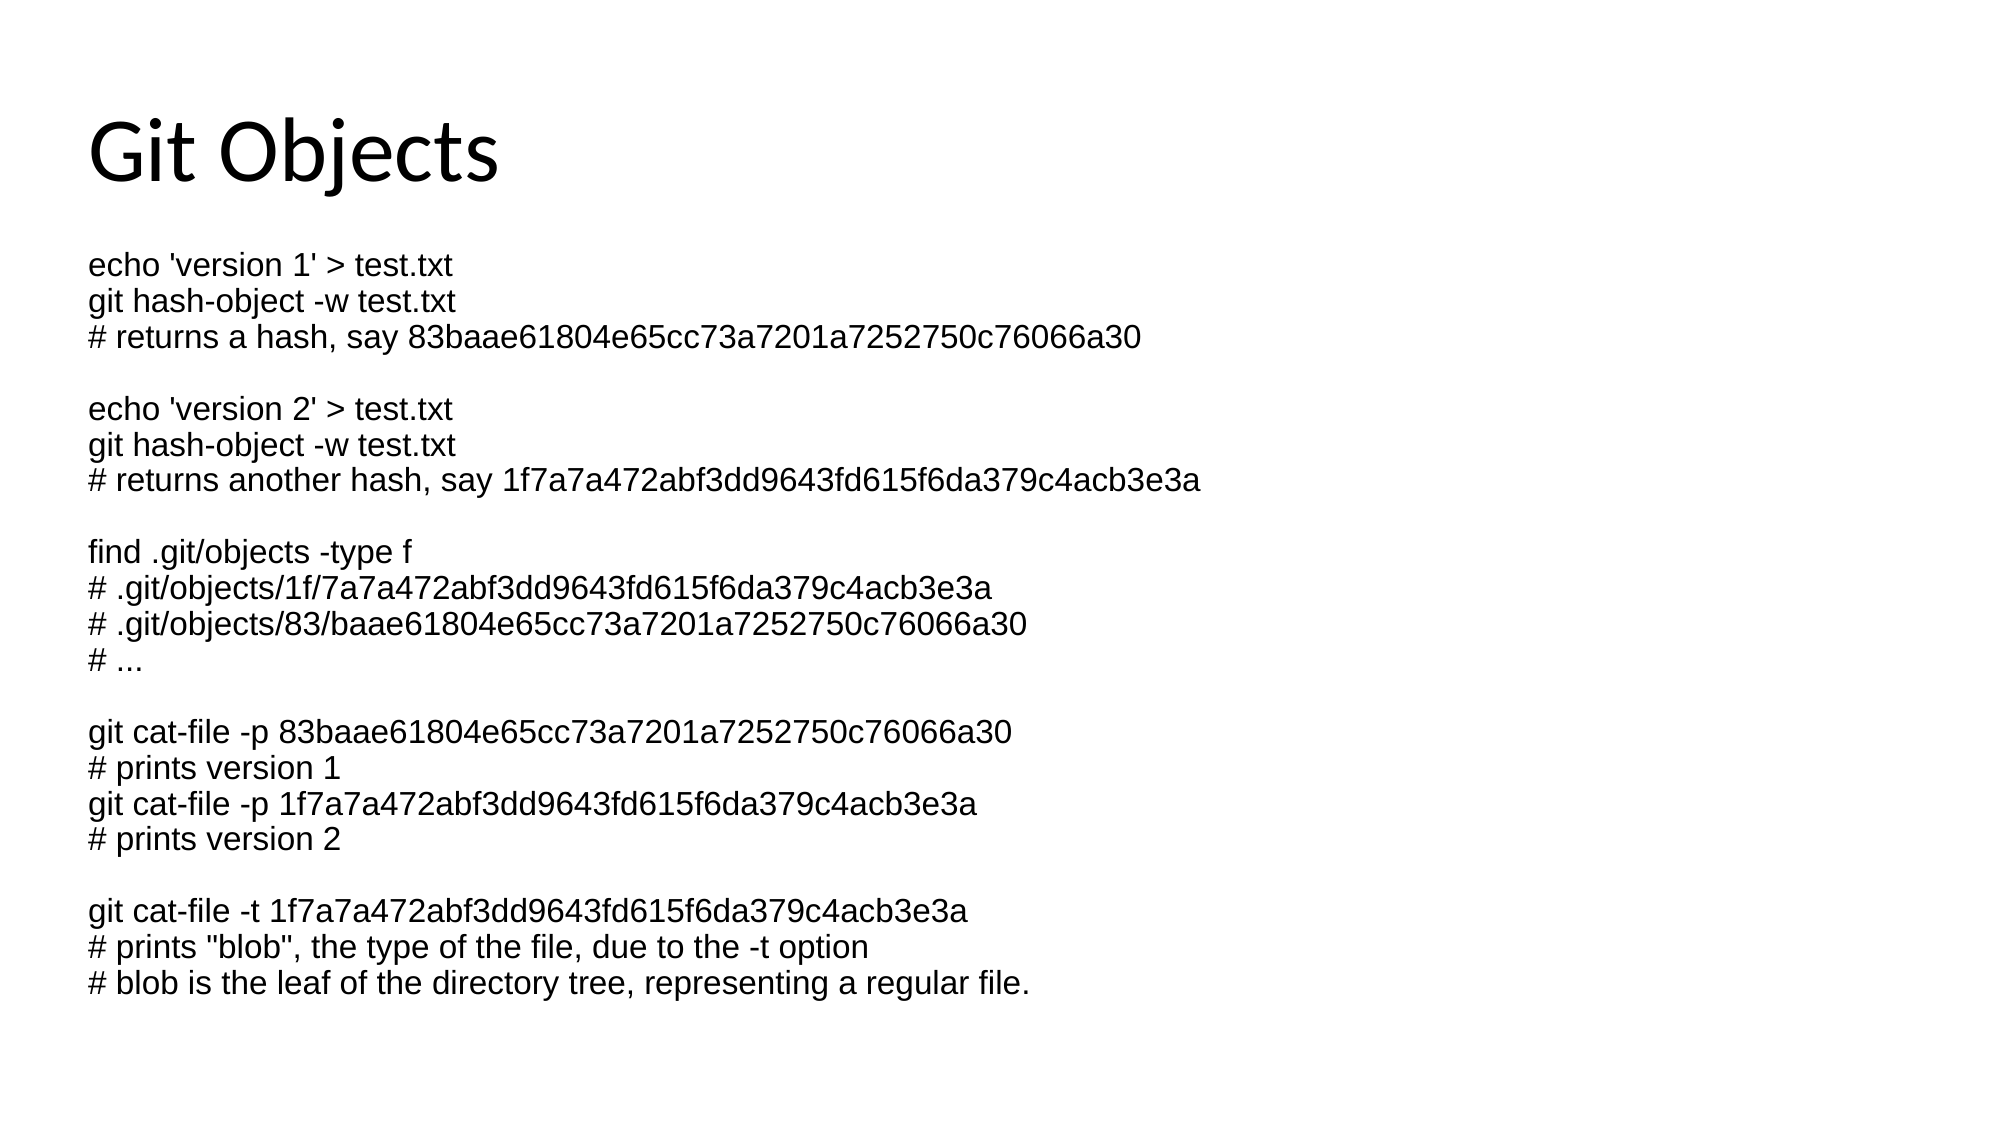

# Git Objects
echo 'version 1' > test.txt
git hash-object -w test.txt
# returns a hash, say 83baae61804e65cc73a7201a7252750c76066a30

echo 'version 2' > test.txt
git hash-object -w test.txt
# returns another hash, say 1f7a7a472abf3dd9643fd615f6da379c4acb3e3a

find .git/objects -type f
# .git/objects/1f/7a7a472abf3dd9643fd615f6da379c4acb3e3a
# .git/objects/83/baae61804e65cc73a7201a7252750c76066a30
# ...

git cat-file -p 83baae61804e65cc73a7201a7252750c76066a30
# prints version 1
git cat-file -p 1f7a7a472abf3dd9643fd615f6da379c4acb3e3a
# prints version 2

git cat-file -t 1f7a7a472abf3dd9643fd615f6da379c4acb3e3a
# prints "blob", the type of the file, due to the -t option
# blob is the leaf of the directory tree, representing a regular file.